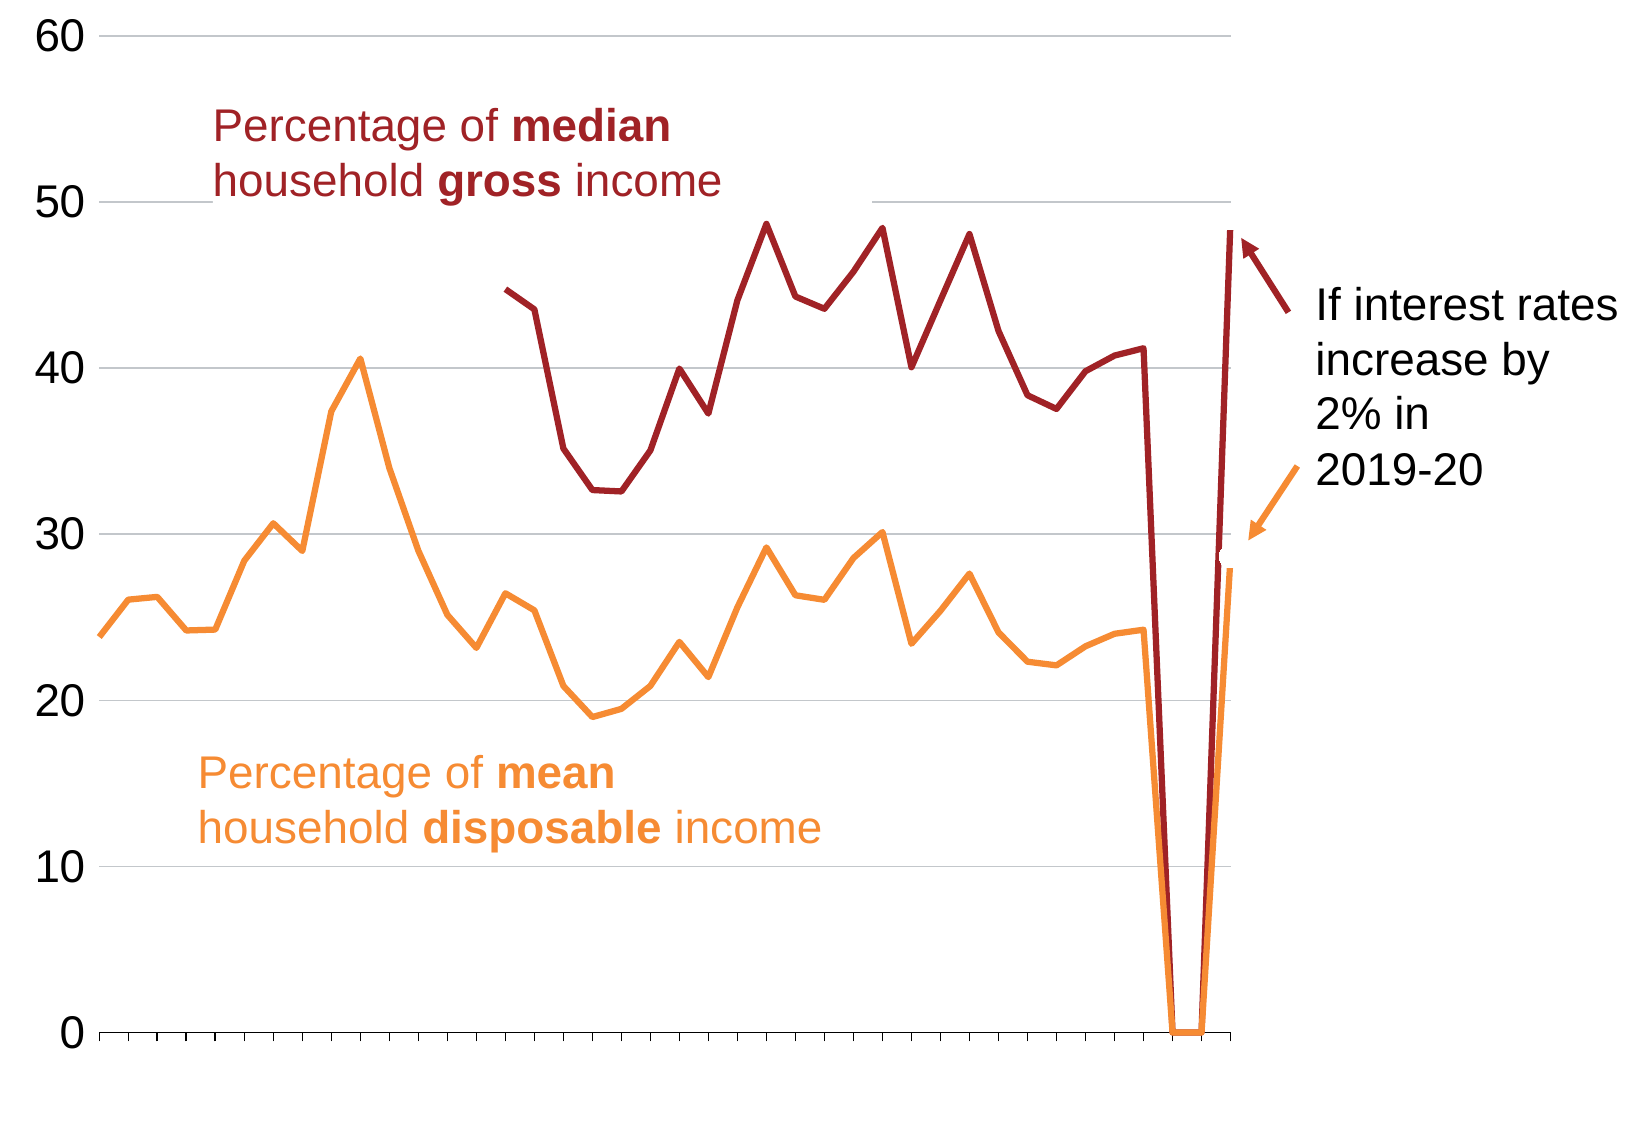

### Chart

| Category | % of HH income - Median gross HH measure | % of HH income - Nat Accounts measure | Column2 |
|---|---|---|---|
| 1980 | None | 23.80468651059025 | None |
| 1981 | None | 26.05547759474681 | None |
| 1982 | None | 26.22404916047854 | None |
| 1983 | None | 24.2014728433754 | None |
| 1984 | None | 24.25340747460761 | None |
| 1985 | None | 28.40583477897211 | None |
| 1986 | None | 30.65889738507633 | None |
| 1987 | None | 28.99021495640229 | None |
| 1988 | None | 37.39417818360098 | None |
| 1989 | None | 40.57826376060272 | None |
| 1990 | None | 33.9845511052598 | None |
| 1991 | None | 29.0088015747671 | None |
| 1992 | None | 25.14358798611776 | None |
| 1993 | None | 23.15280963436796 | None |
| 1994 | 44.75455202414114 | 26.43924138391766 | None |
| 1995 | 43.53723947010441 | 25.41252554597235 | None |
| 1996 | 35.15795418592374 | 20.86254538500355 | None |
| 1997 | 32.66084103760549 | 18.98806443129593 | None |
| 1998 | 32.57555644964464 | 19.48321405351367 | None |
| 1999 | 35.04421086996583 | 20.86334907393401 | None |
| 2000 | 39.97421320234311 | 23.51536017139107 | None |
| 2001 | 37.26184489394167 | 21.39031098413078 | None |
| 2002 | 44.0898793212268 | 25.5973688724539 | None |
| 2003 | 48.68428445006023 | 29.20571254684899 | None |
| 2004 | 44.3114122332293 | 26.32110555669491 | None |
| 2005 | 43.57265903661397 | 26.04764919192508 | None |
| 2006 | 45.80408471038315 | 28.56766425734283 | None |
| 2007 | 48.44547606084627 | 30.1325713526309 | None |
| 2008 | 40.05023708655335 | 23.40203204225681 | None |
| 2009 | 44.07494893247316 | 25.38542698071092 | None |
| 2010 | 48.07222510875232 | 27.62540963273984 | None |
| 2011 | 42.23644646147125 | 24.08739846391746 | None |
| 2012 | 38.36682261794692 | 22.32011944581846 | None |
| 2013 | 37.54277123407061 | 22.09949828851874 | None |
| 2014 | 39.81438077626932 | 23.24692584262543 | None |
| 2015 | 40.75541967973506 | 24.00009975185002 | None |
| 2016 | 41.19523666132431 | 24.24646129296111 | None |
| 2017 | 0.0 | 0.0 | None |
| 2018 | 0.0 | 0.0 | None |
| 2019 | 49.03765881942535 | 28.66004602102056 | None |
Percentage of median household gross income
If interest rates increase by
2% in
2019-20
Percentage of mean
household disposable income